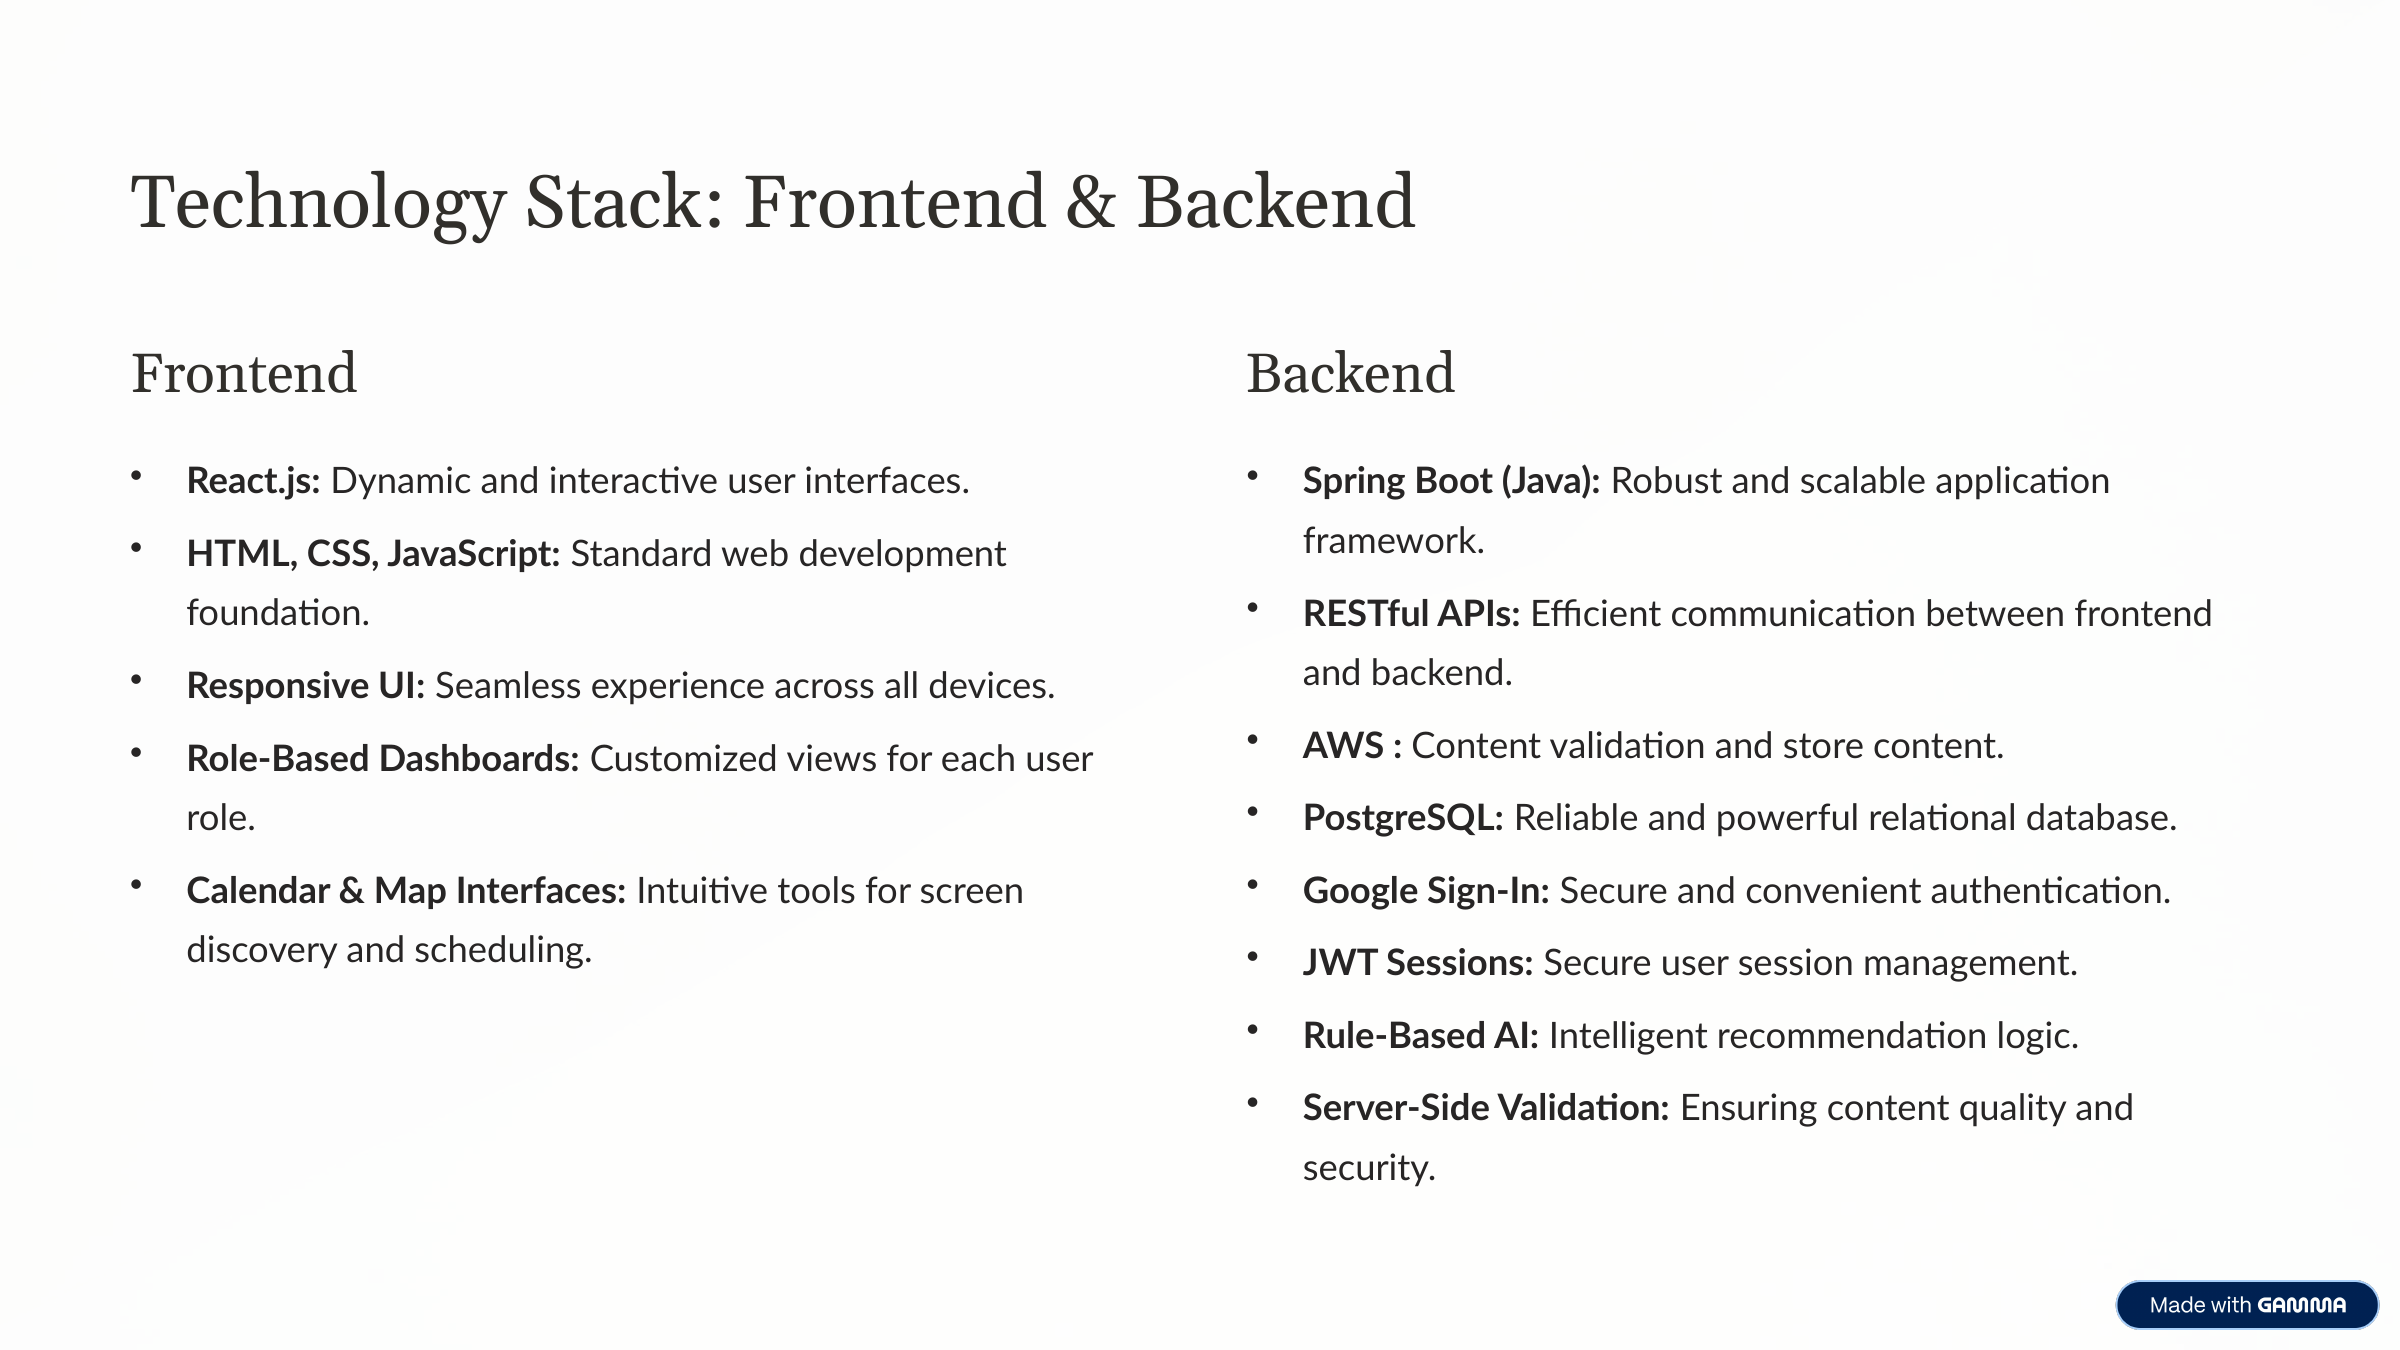

Technology Stack: Frontend & Backend
Frontend
Backend
React.js: Dynamic and interactive user interfaces.
Spring Boot (Java): Robust and scalable application framework.
HTML, CSS, JavaScript: Standard web development foundation.
RESTful APIs: Efficient communication between frontend and backend.
Responsive UI: Seamless experience across all devices.
AWS : Content validation and store content.
Role-Based Dashboards: Customized views for each user role.
PostgreSQL: Reliable and powerful relational database.
Calendar & Map Interfaces: Intuitive tools for screen discovery and scheduling.
Google Sign-In: Secure and convenient authentication.
JWT Sessions: Secure user session management.
Rule-Based AI: Intelligent recommendation logic.
Server-Side Validation: Ensuring content quality and security.